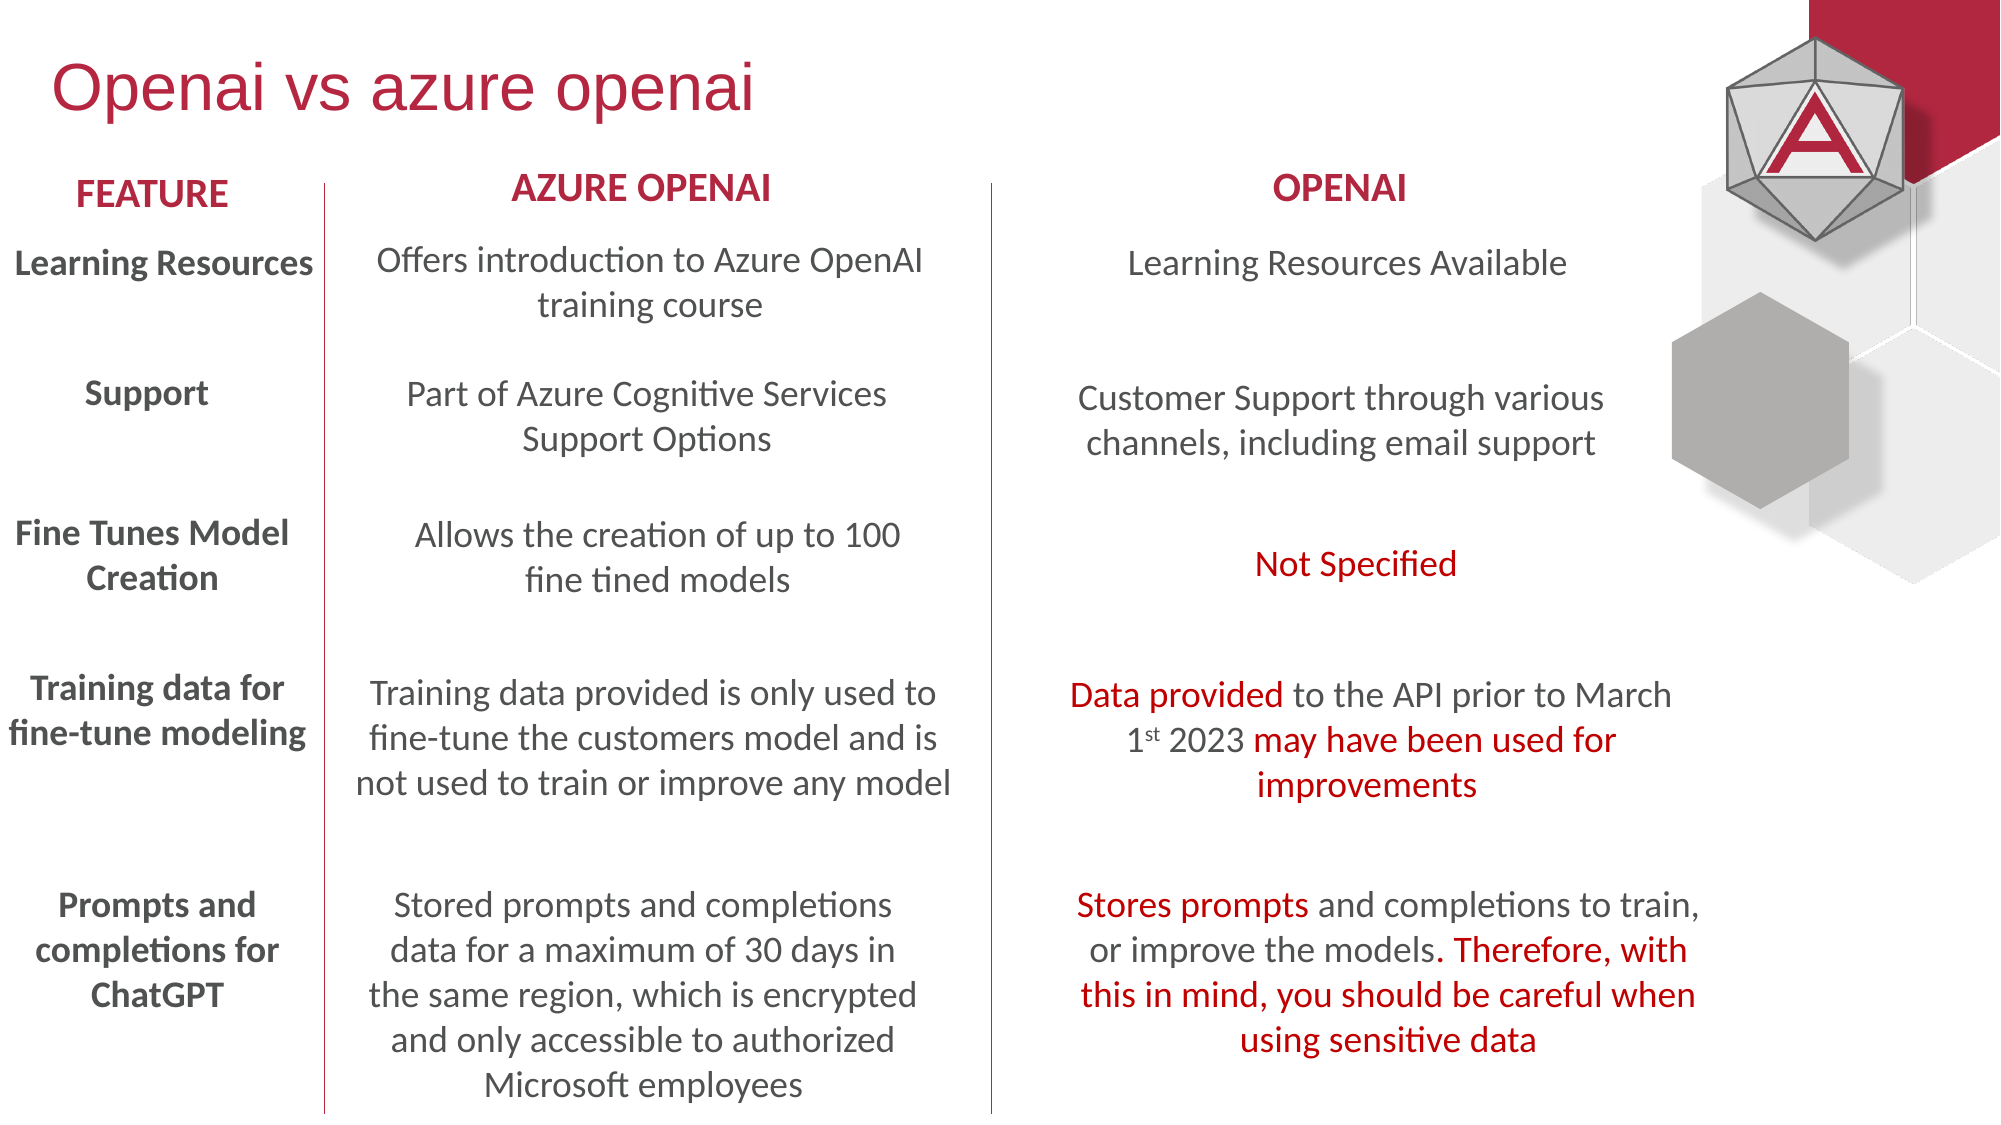

# Openai vs azure openai
OPENAI
AZURE OPENAI
FEATURE
Offers introduction to Azure OpenAI training course
Learning Resources Available
Learning Resources
Support
Part of Azure Cognitive Services Support Options
Customer Support through various channels, including email support
Fine Tunes Model Creation
Allows the creation of up to 100 fine tined models
Not Specified
Training data for fine-tune modeling
Training data provided is only used to fine-tune the customers model and is not used to train or improve any model
Data provided to the API prior to March 1st 2023 may have been used for improvements
Prompts and completions for ChatGPT
Stores prompts and completions to train, or improve the models. Therefore, with this in mind, you should be careful when using sensitive data
Stored prompts and completions data for a maximum of 30 days in the same region, which is encrypted and only accessible to authorized Microsoft employees